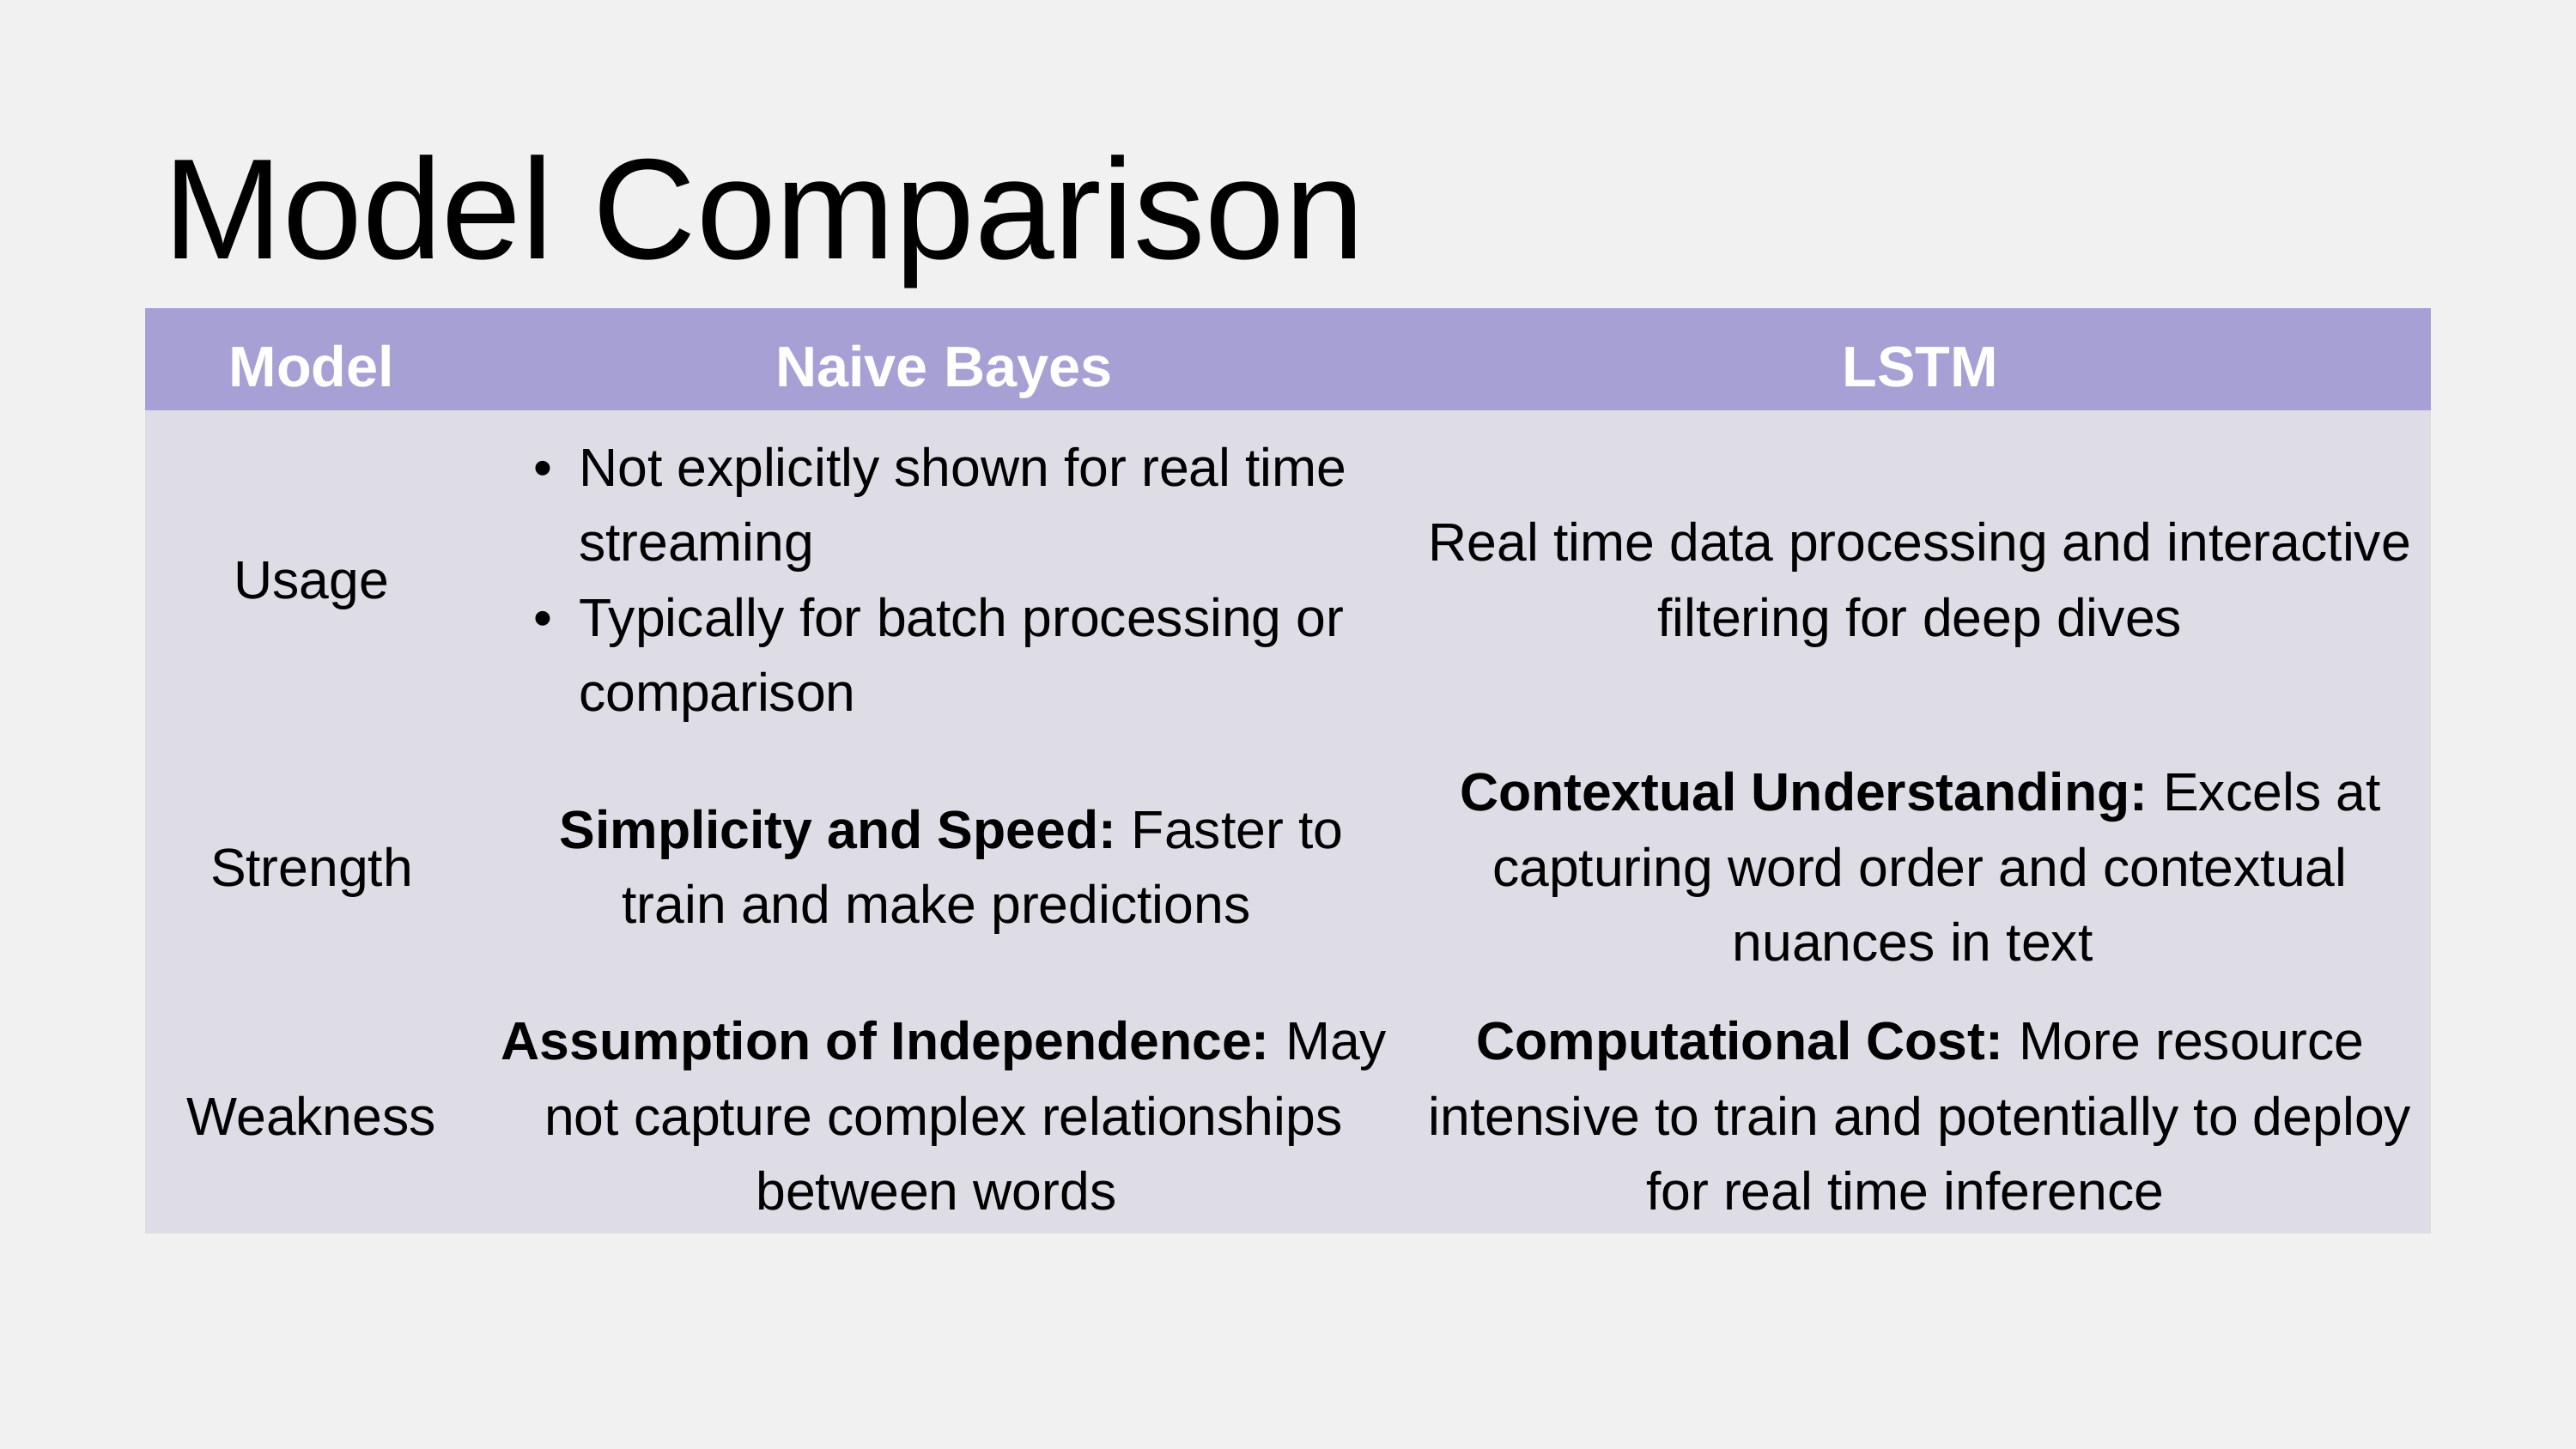

Model Comparison
| Model | Naive Bayes | LSTM |
| --- | --- | --- |
| Usage | Not explicitly shown for real time streaming Typically for batch processing or comparison | Real time data processing and interactive filtering for deep dives |
| Strength | Simplicity and Speed: Faster to train and make predictions | Contextual Understanding: Excels at capturing word order and contextual nuances in text |
| Weakness | Assumption of Independence: May not capture complex relationships between words | Computational Cost: More resource intensive to train and potentially to deploy for real time inference |